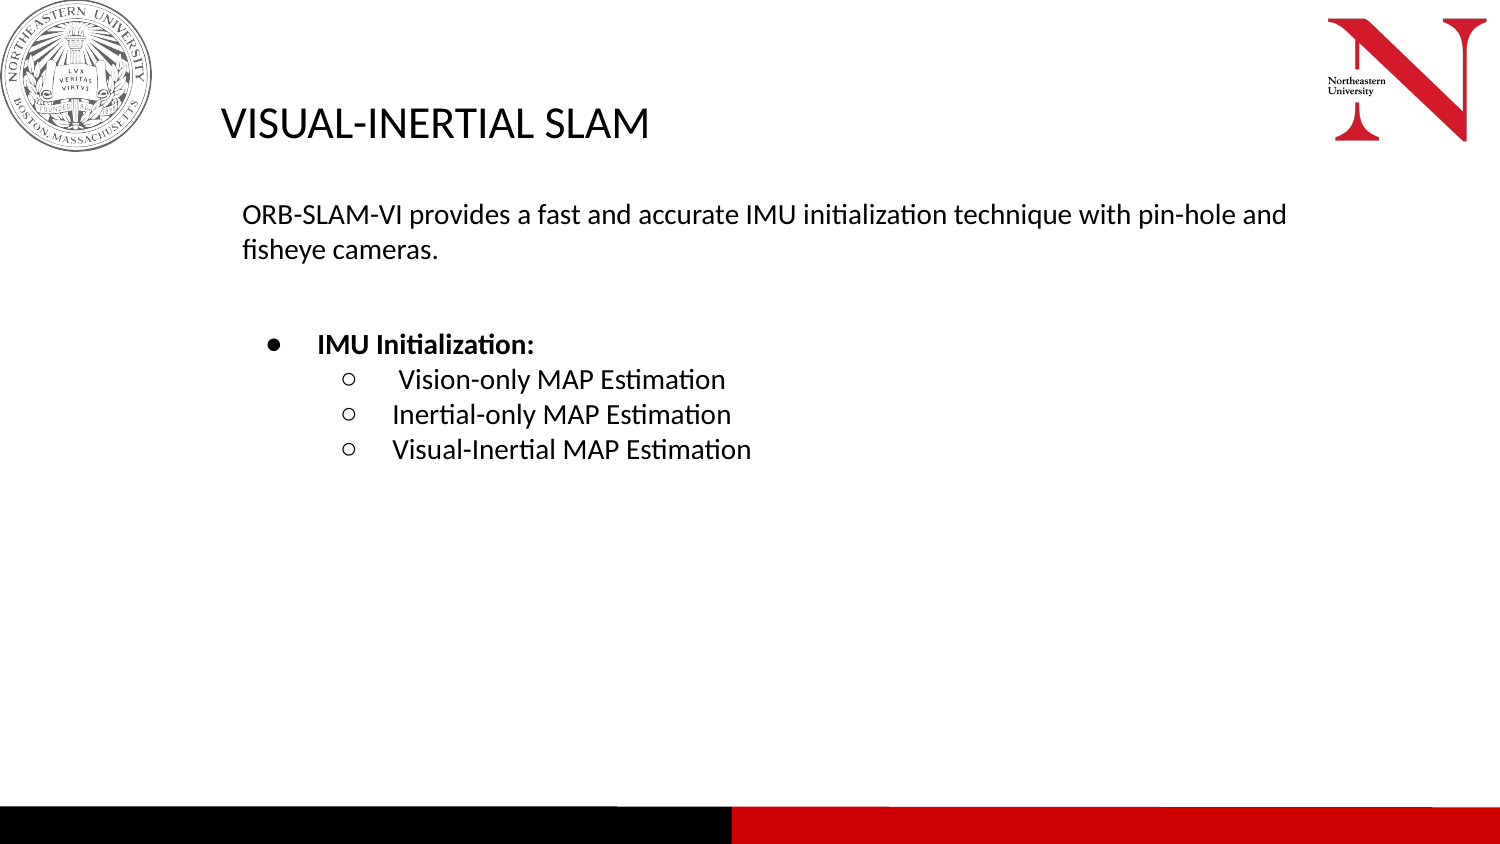

# VISUAL-INERTIAL SLAM
ORB-SLAM-VI provides a fast and accurate IMU initialization technique with pin-hole and fisheye cameras.

IMU Initialization:
 Vision-only MAP Estimation
Inertial-only MAP Estimation
Visual-Inertial MAP Estimation